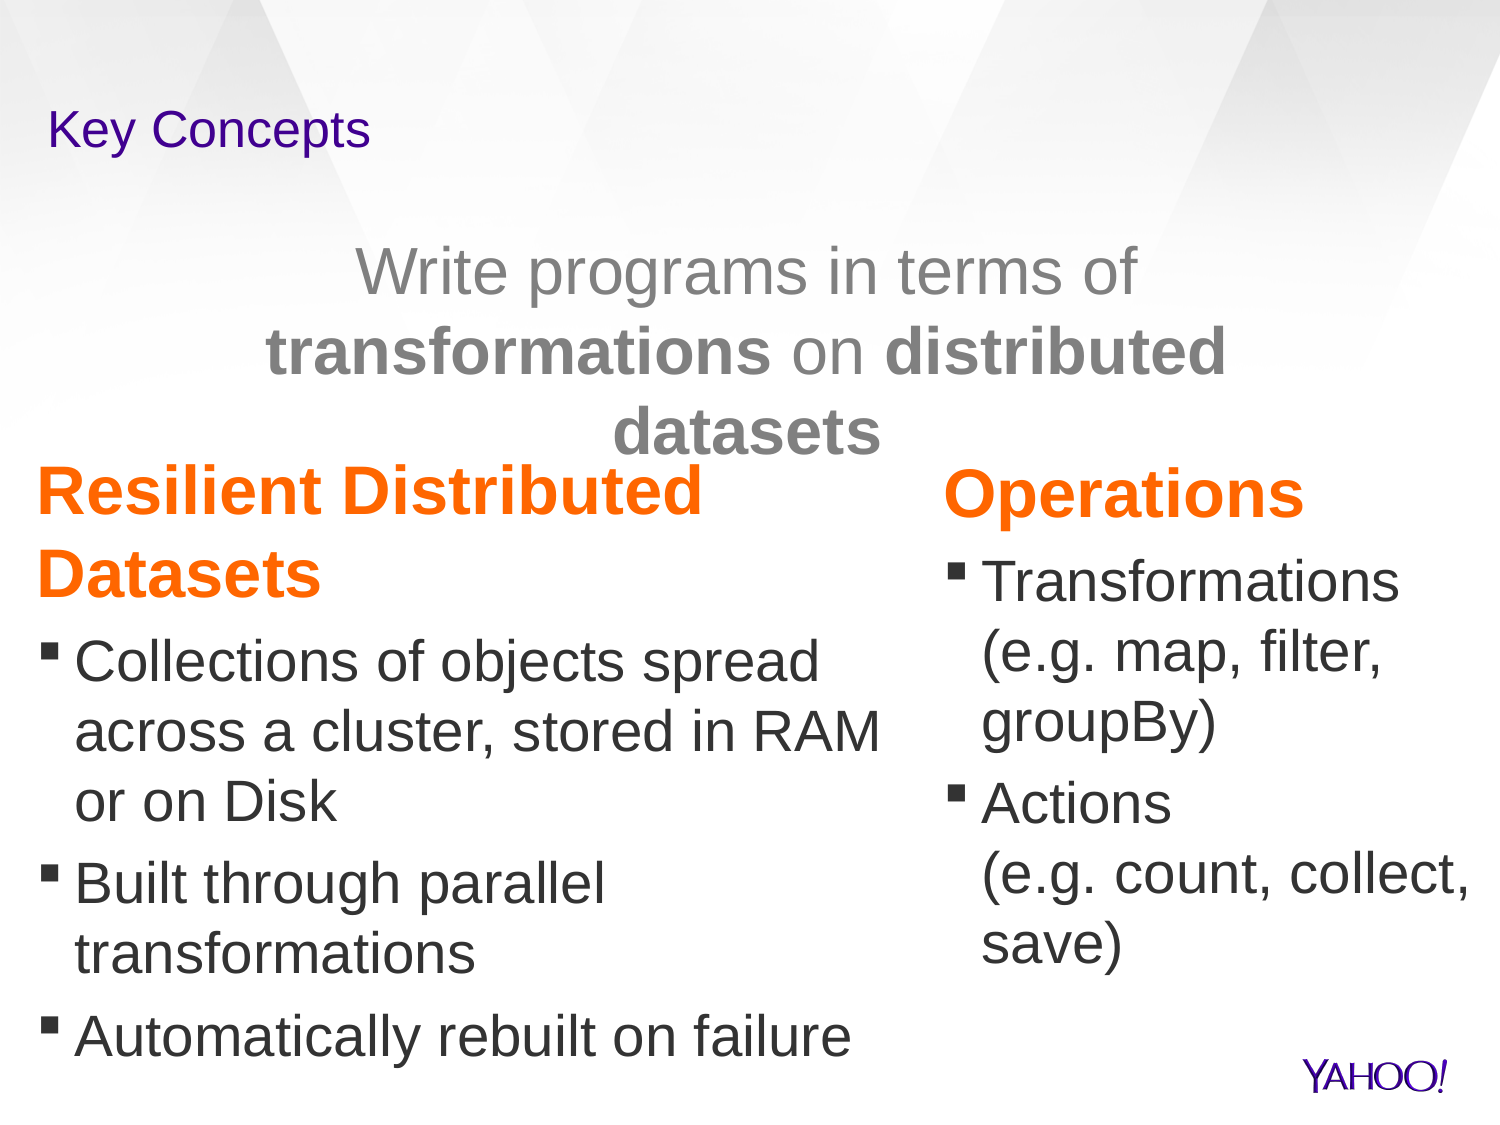

# Key Concepts
Write programs in terms of transformations on distributed datasets
Resilient Distributed Datasets
Collections of objects spread across a cluster, stored in RAM or on Disk
Built through parallel transformations
Automatically rebuilt on failure
Operations
Transformations
(e.g. map, filter, groupBy)
Actions
(e.g. count, collect, save)